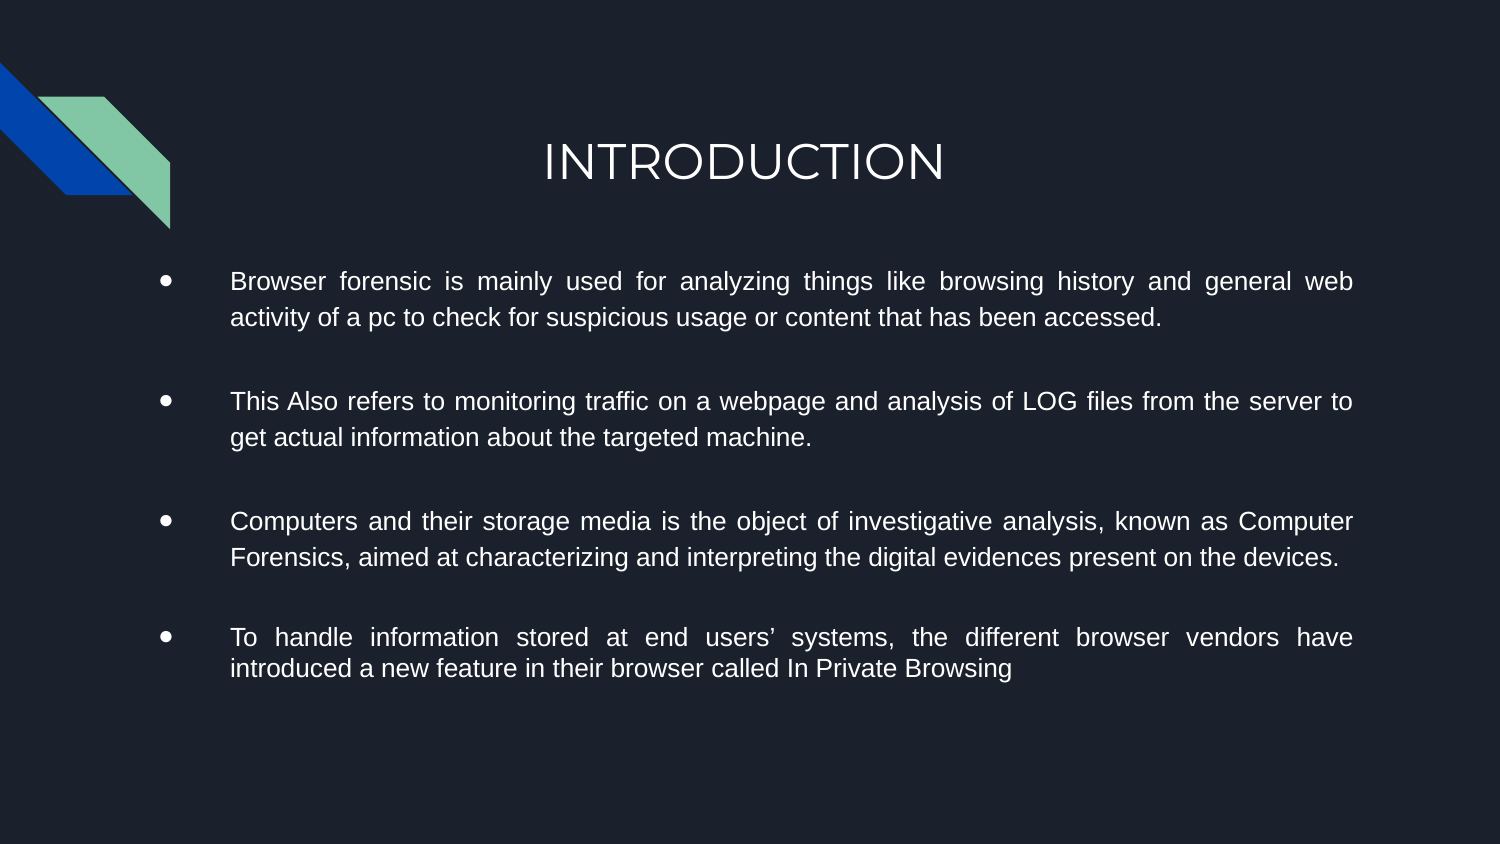

# INTRODUCTION
Browser forensic is mainly used for analyzing things like browsing history and general web activity of a pc to check for suspicious usage or content that has been accessed.

This Also refers to monitoring traffic on a webpage and analysis of LOG files from the server to get actual information about the targeted machine.

Computers and their storage media is the object of investigative analysis, known as Computer Forensics, aimed at characterizing and interpreting the digital evidences present on the devices.

To handle information stored at end users’ systems, the different browser vendors have introduced a new feature in their browser called In Private Browsing